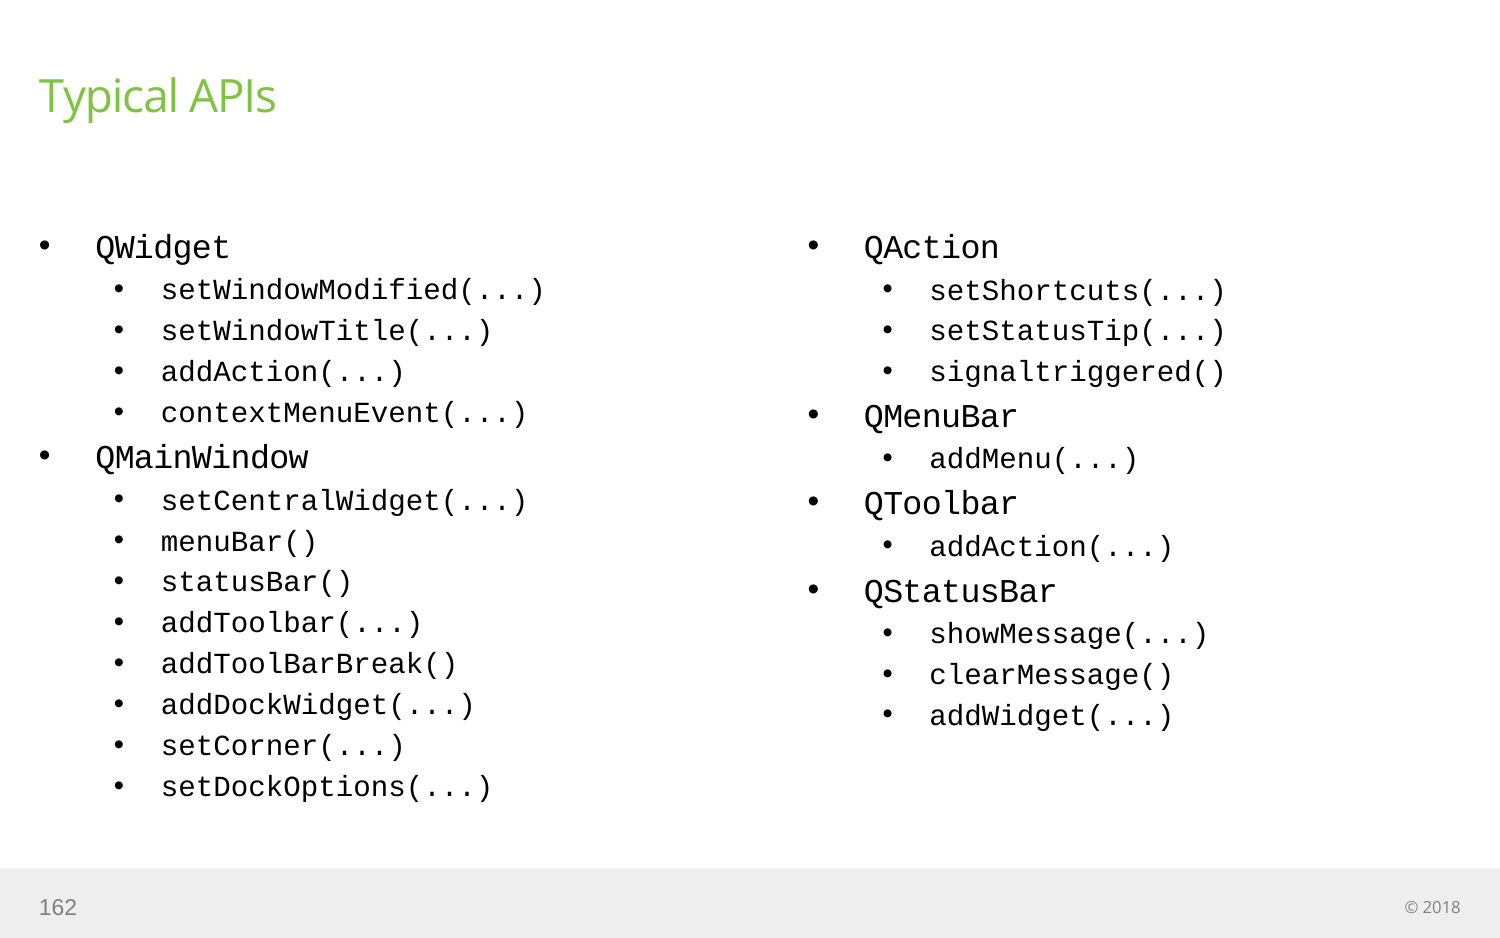

# Typical APIs
QWidget
setWindowModified(...)
setWindowTitle(...)
addAction(...)
contextMenuEvent(...)
QMainWindow
setCentralWidget(...)
menuBar()
statusBar()
addToolbar(...)
addToolBarBreak()
addDockWidget(...)
setCorner(...)
setDockOptions(...)
QAction
setShortcuts(...)
setStatusTip(...)
signaltriggered()
QMenuBar
addMenu(...)
QToolbar
addAction(...)
QStatusBar
showMessage(...)
clearMessage()
addWidget(...)

162
© 2018